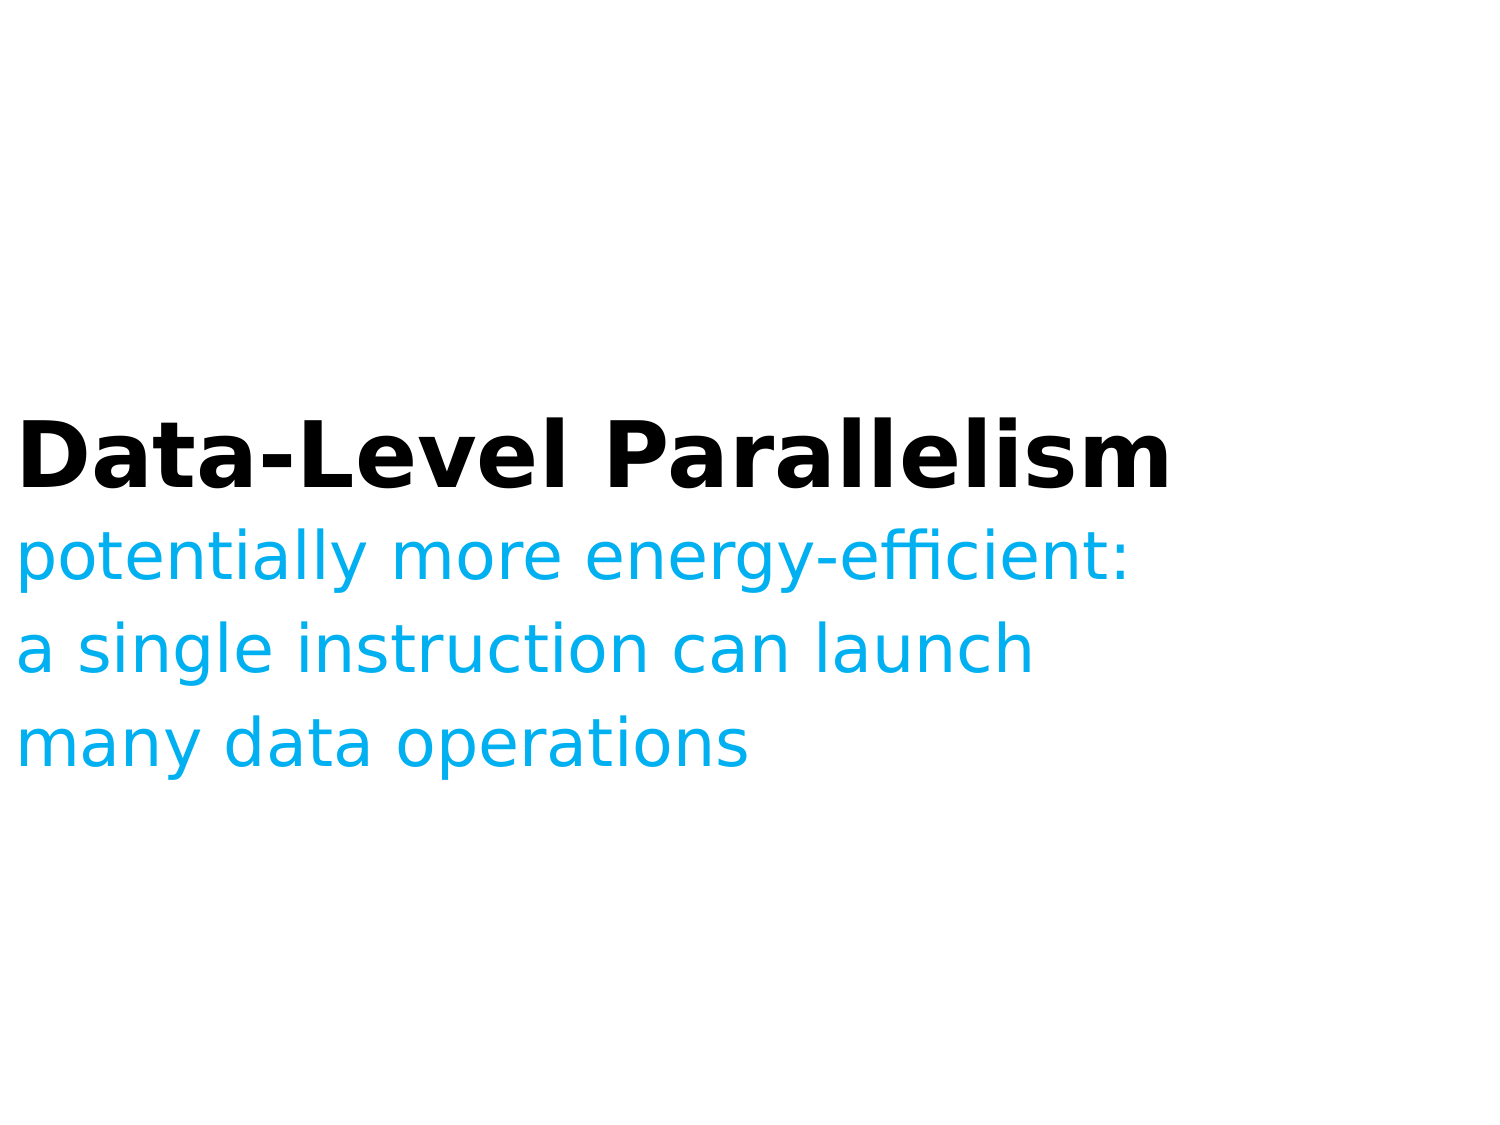

# Data-Level Parallelism

potentially more energy-efficient:
a single instruction can launch
many data operations